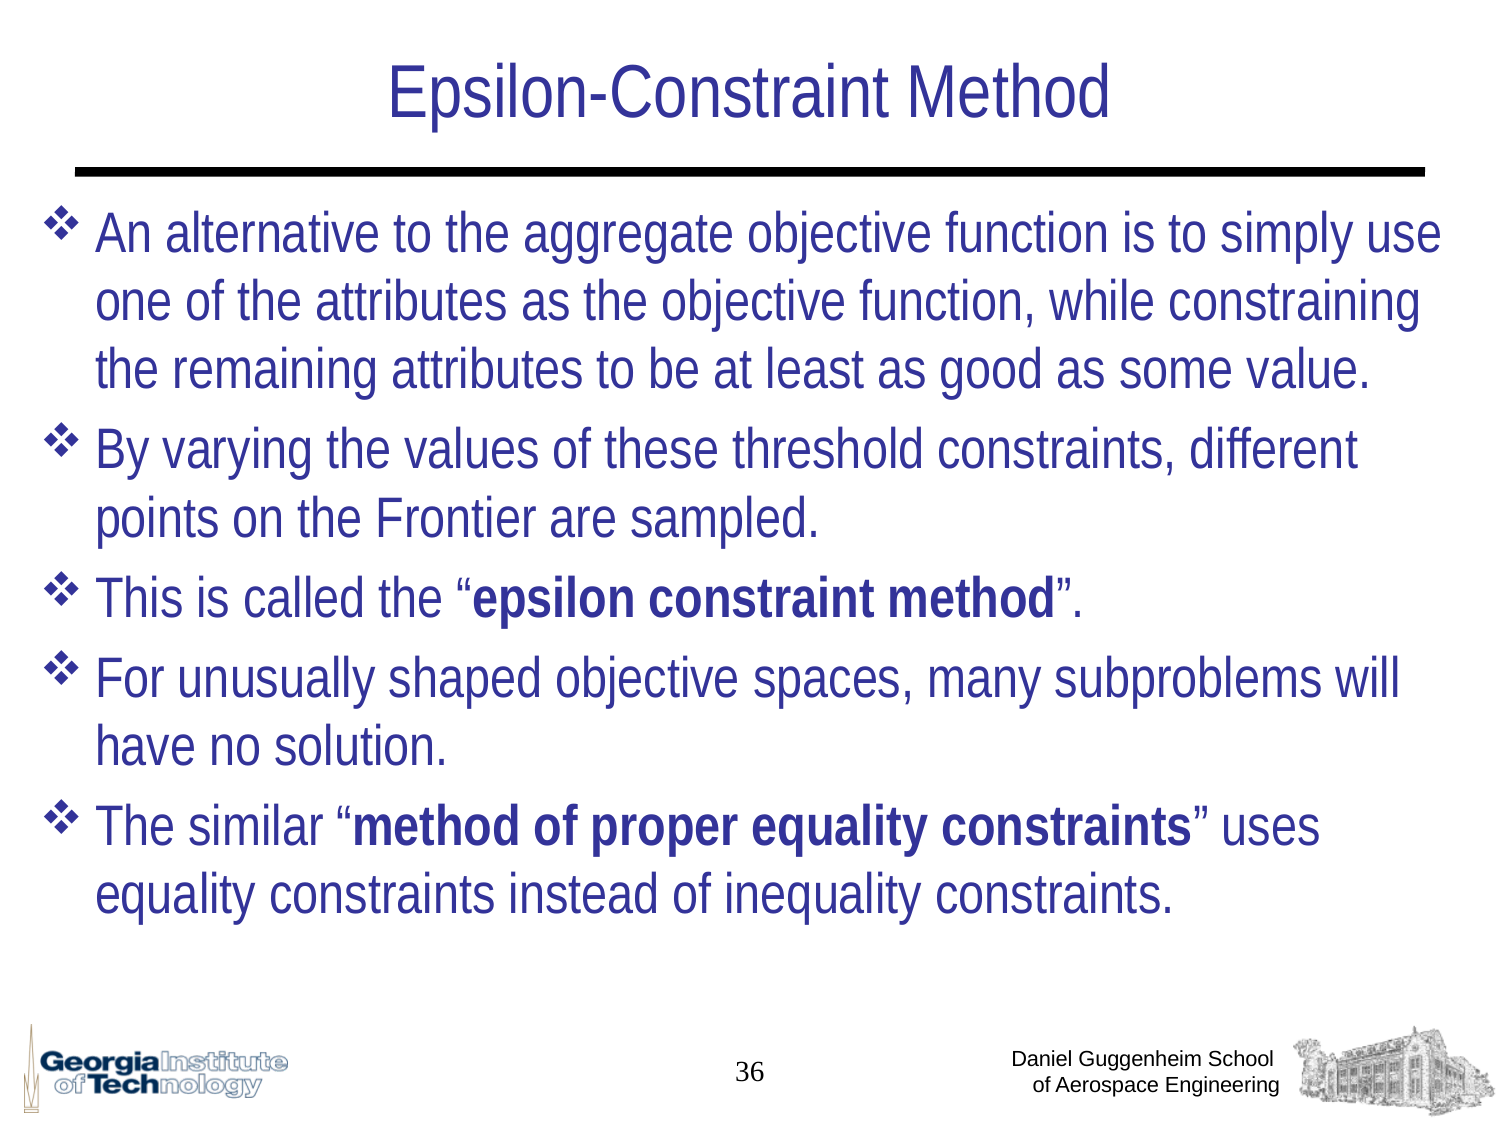

# Epsilon-Constraint Method
An alternative to the aggregate objective function is to simply use one of the attributes as the objective function, while constraining the remaining attributes to be at least as good as some value.
By varying the values of these threshold constraints, different points on the Frontier are sampled.
This is called the “epsilon constraint method”.
For unusually shaped objective spaces, many subproblems will have no solution.
The similar “method of proper equality constraints” uses equality constraints instead of inequality constraints.